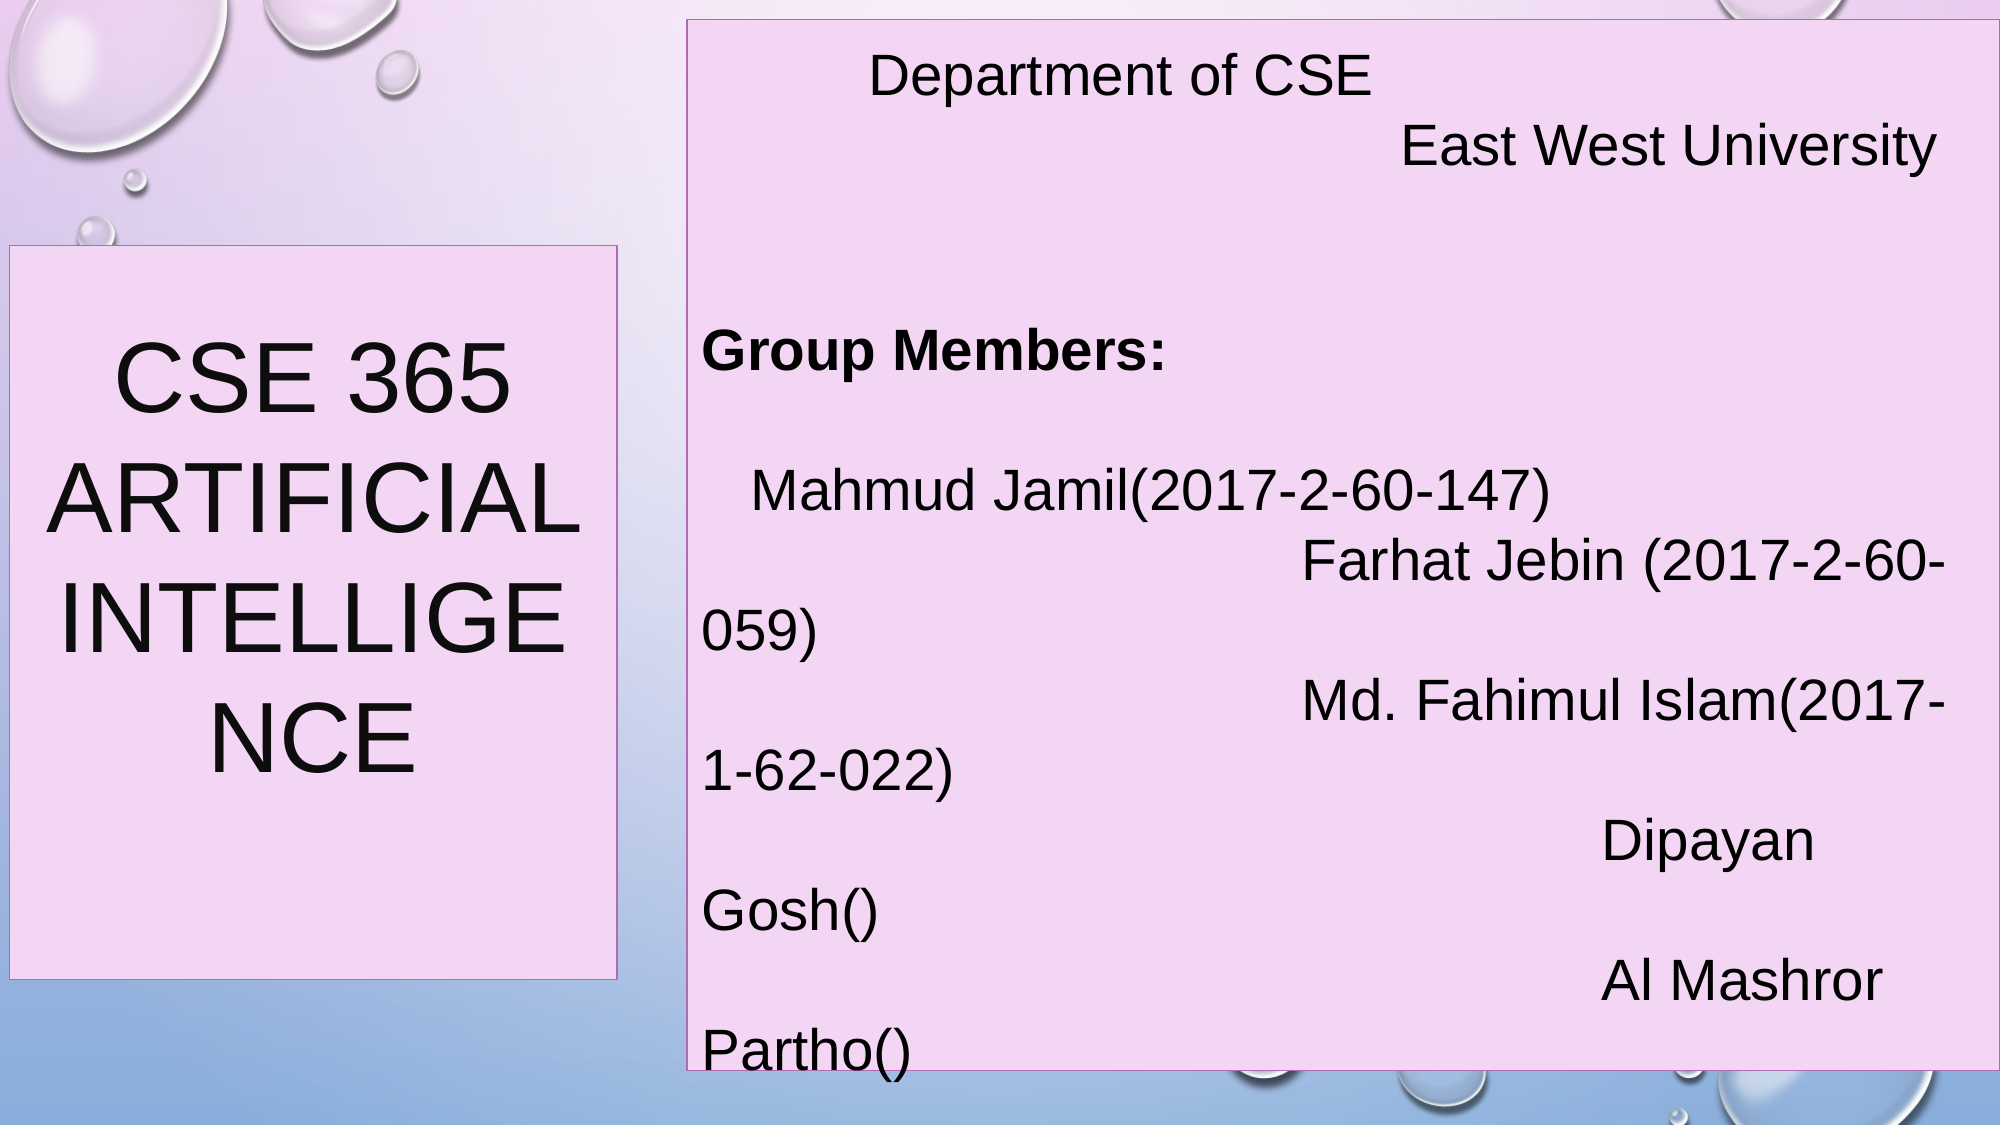

Instructor:                       Md Al-Imran
									 Department of CSE
                                           East West University

Group Members:                         							      				         Mahmud Jamil(2017-2-60-147)
                  			Farhat Jebin (2017-2-60-059)
                   		Md. Fahimul Islam(2017-1-62-022)
						Dipayan Gosh()
						Al Mashror Partho()

CSE 365
ARTIFICIAL INTELLIGENCE